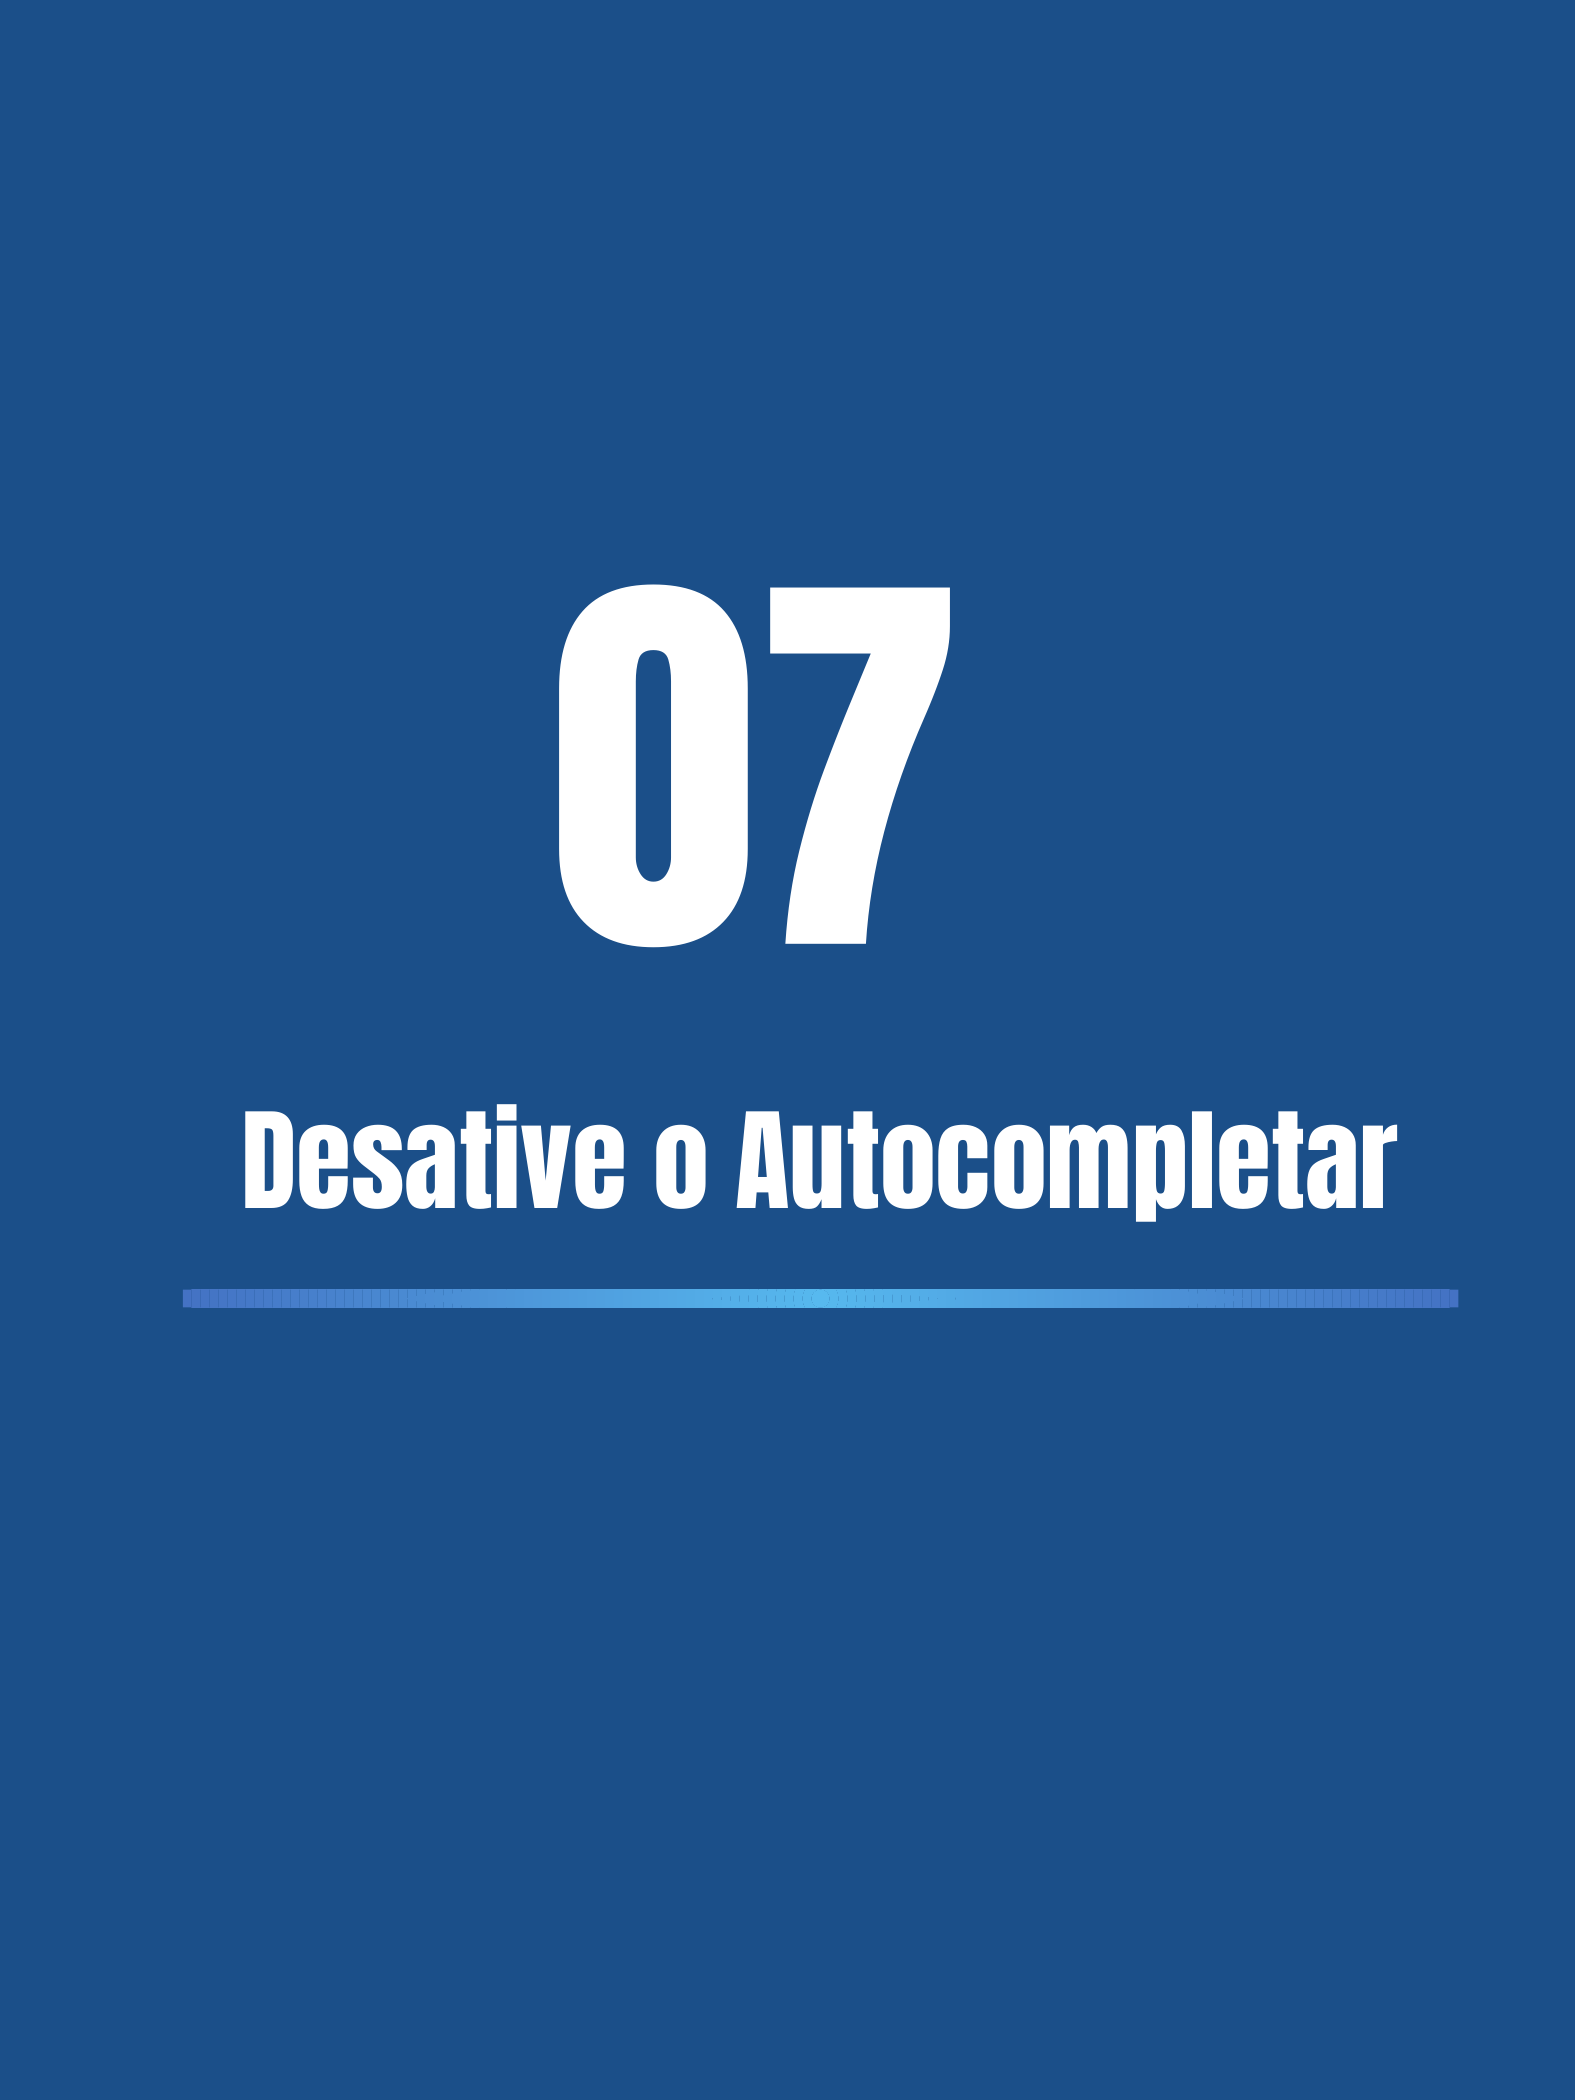

07
Desative o Autocompletar

Guia Prático:Dicas para Criar Senhas Seguras e como gerenciá-las - Michelle Garcia
18